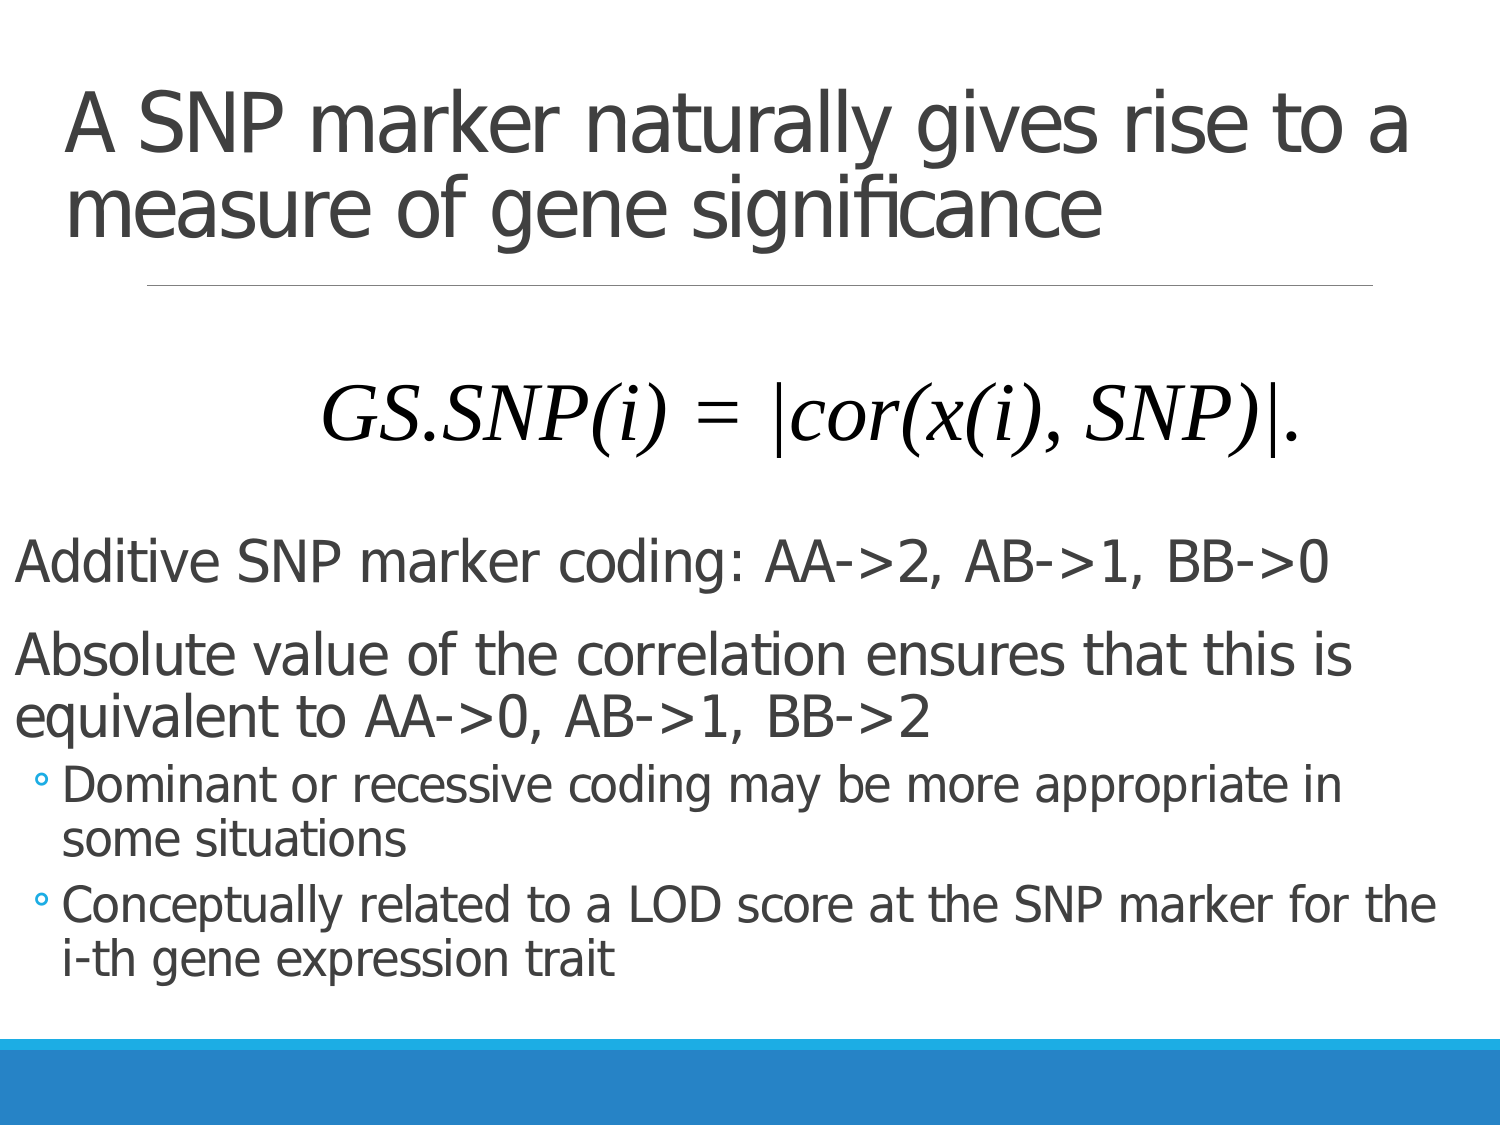

# A SNP marker naturally gives rise to a measure of gene significance
GS.SNP(i) = |cor(x(i), SNP)|.
Additive SNP marker coding: AA->2, AB->1, BB->0
Absolute value of the correlation ensures that this is equivalent to AA->0, AB->1, BB->2
Dominant or recessive coding may be more appropriate in some situations
Conceptually related to a LOD score at the SNP marker for the i-th gene expression trait